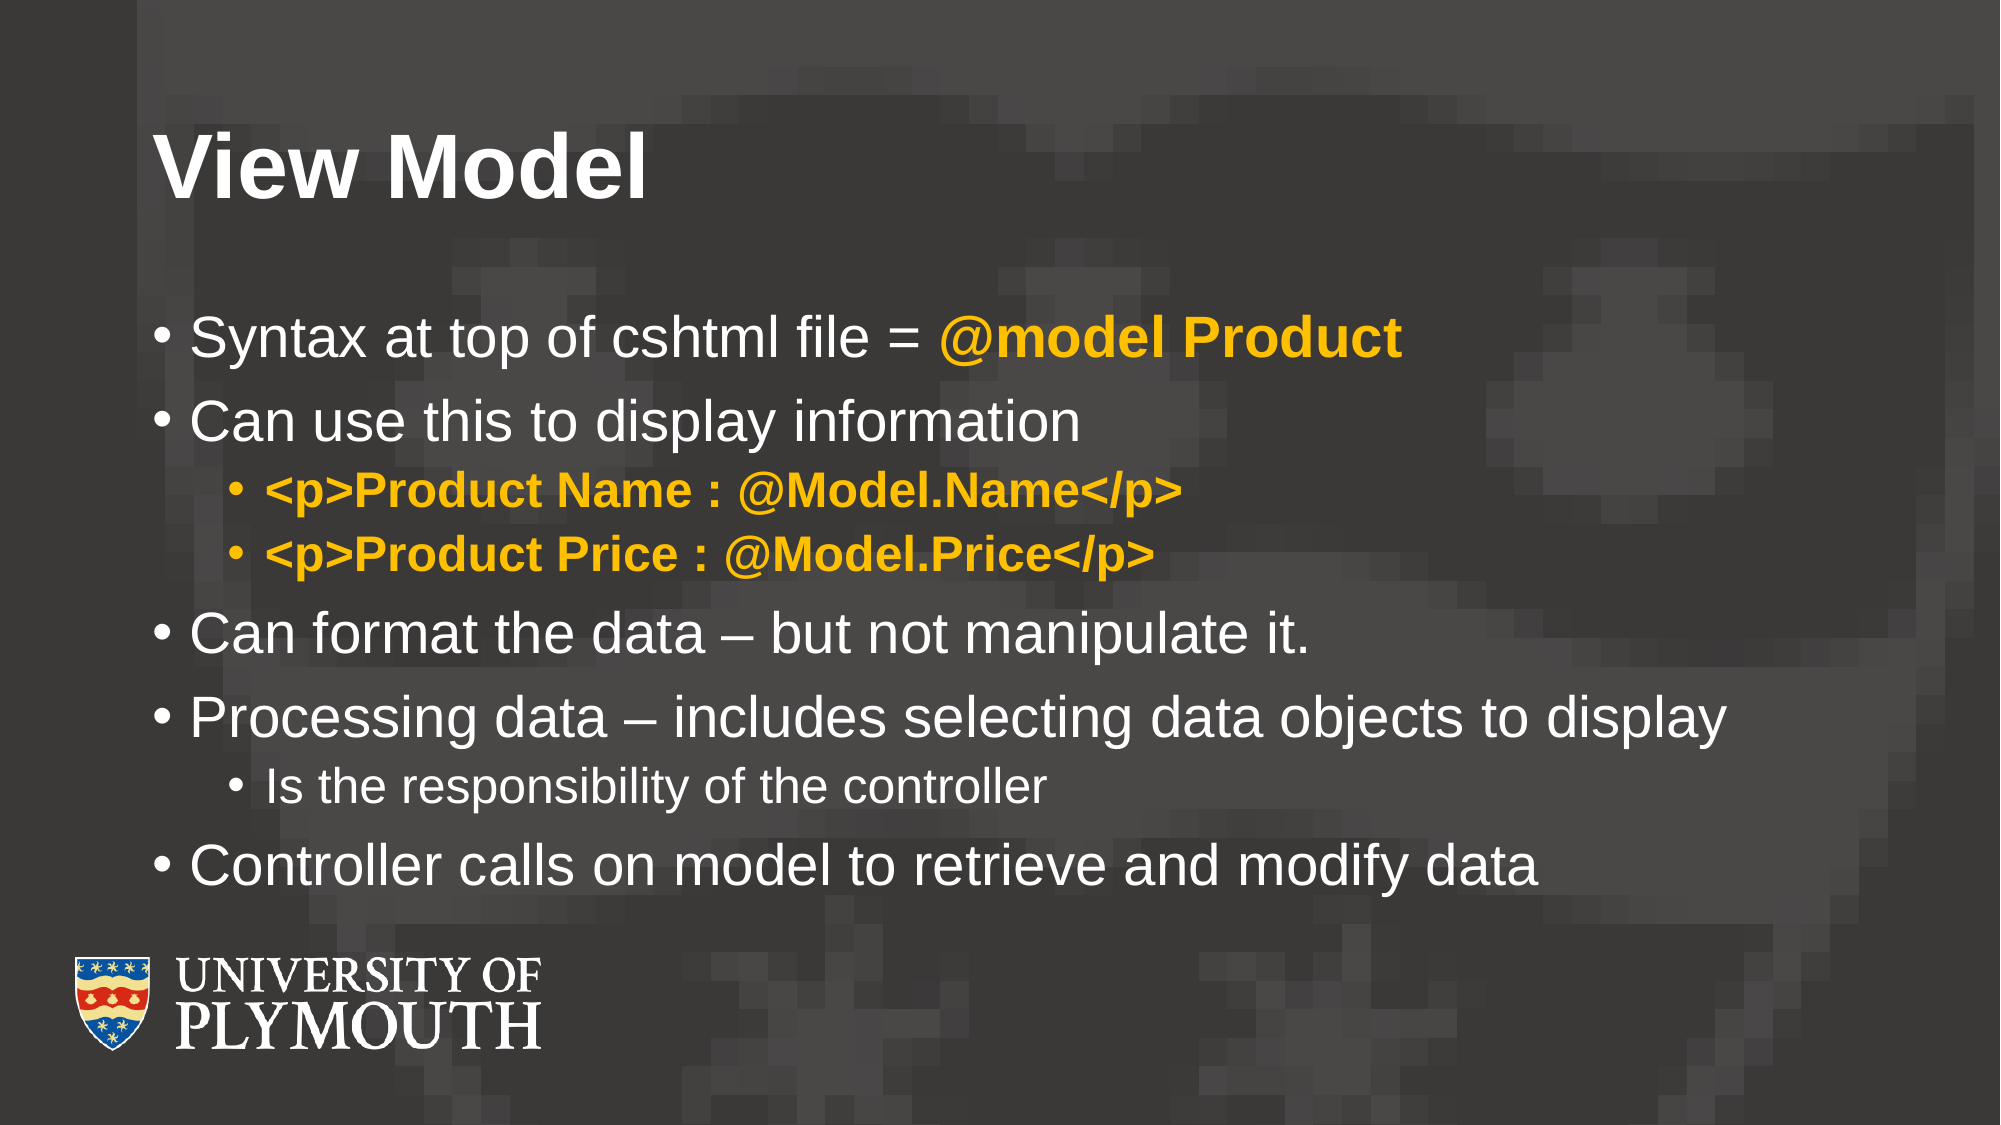

# View Model
Syntax at top of cshtml file = @model Product
Can use this to display information
<p>Product Name : @Model.Name</p>
<p>Product Price : @Model.Price</p>
Can format the data – but not manipulate it.
Processing data – includes selecting data objects to display
Is the responsibility of the controller
Controller calls on model to retrieve and modify data